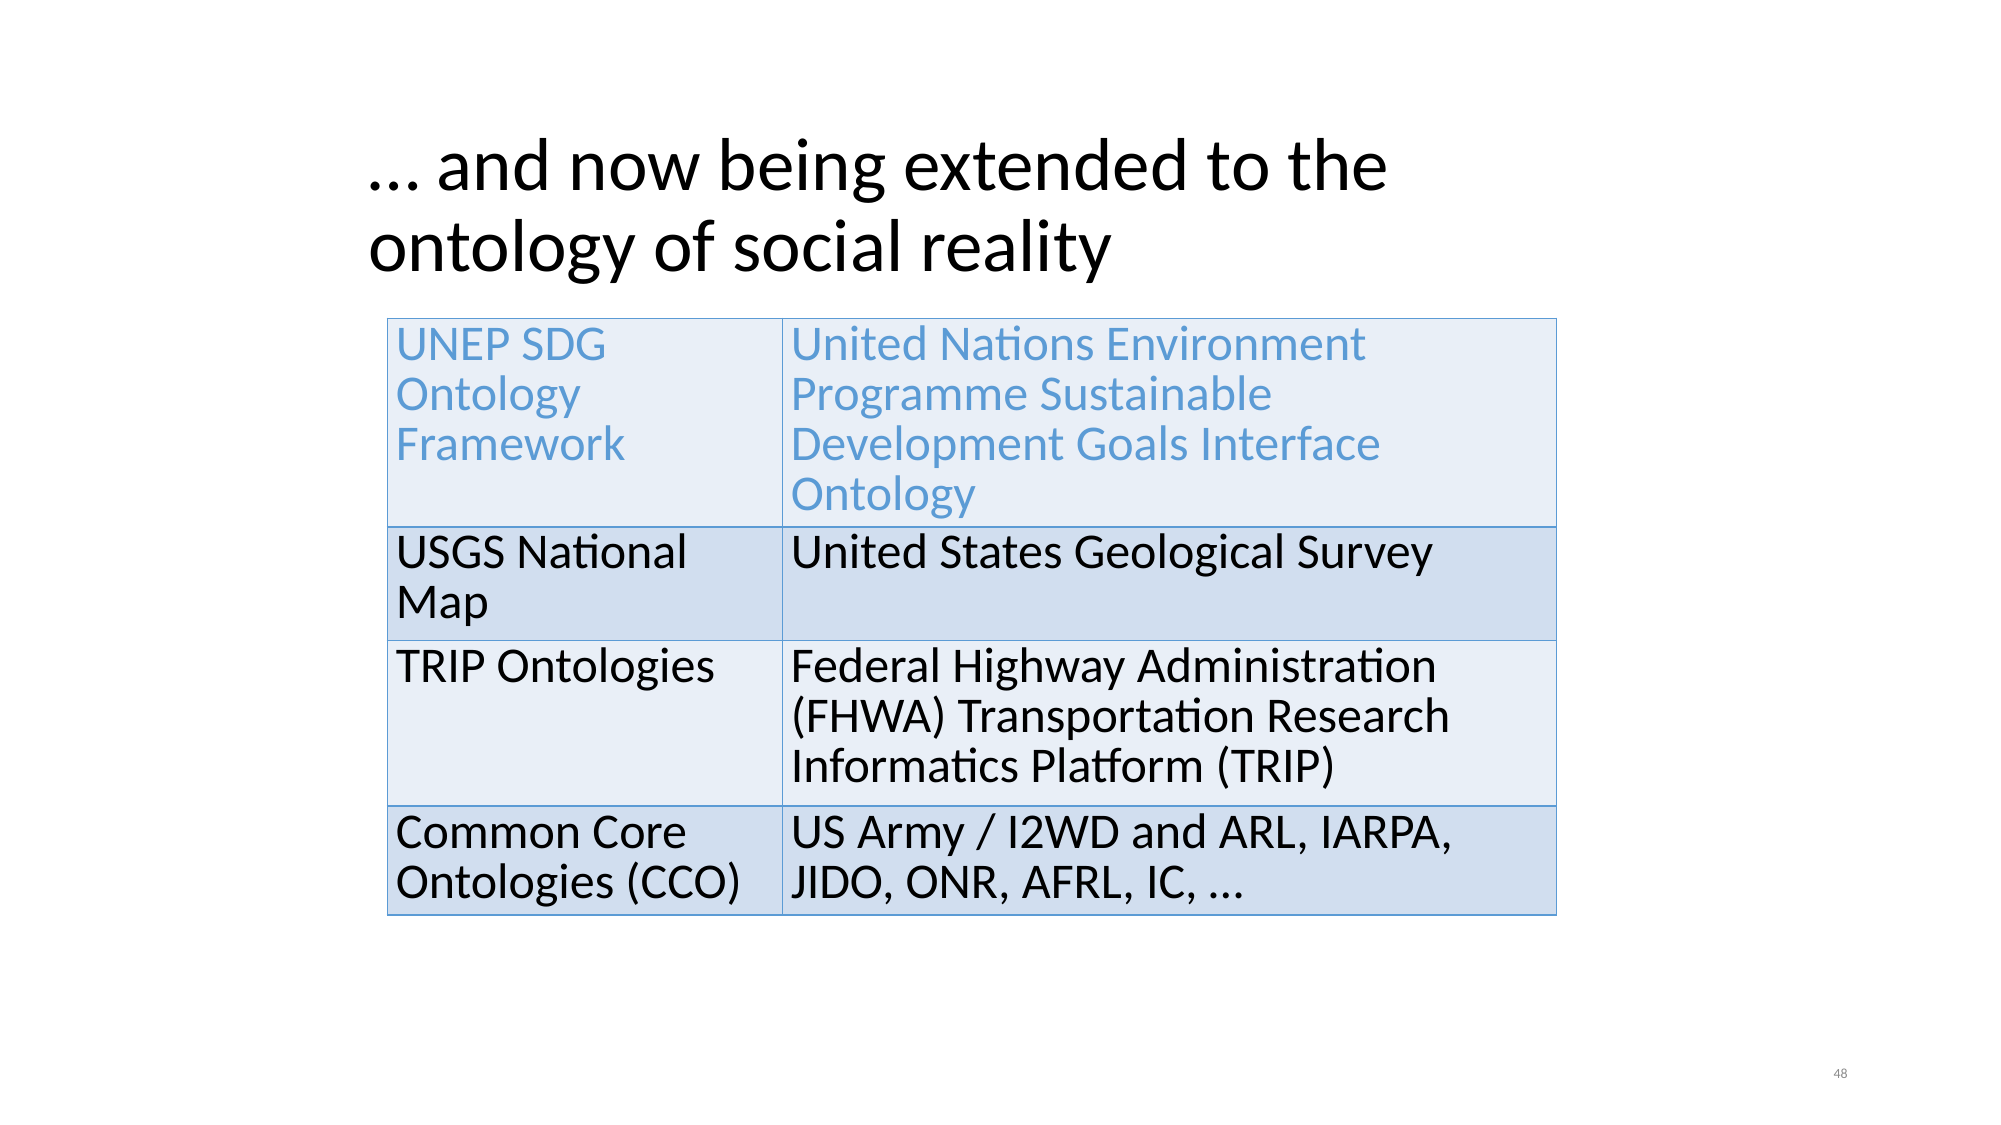

# … and now being extended to the ontology of social reality
| UNEP SDG Ontology Framework | United Nations Environment Programme Sustainable Development Goals Interface Ontology |
| --- | --- |
| USGS National Map | United States Geological Survey |
| TRIP Ontologies | Federal Highway Administration (FHWA) Transportation Research Informatics Platform (TRIP) |
| Common Core Ontologies (CCO) | US Army / I2WD and ARL, IARPA, JIDO, ONR, AFRL, IC, … |
48